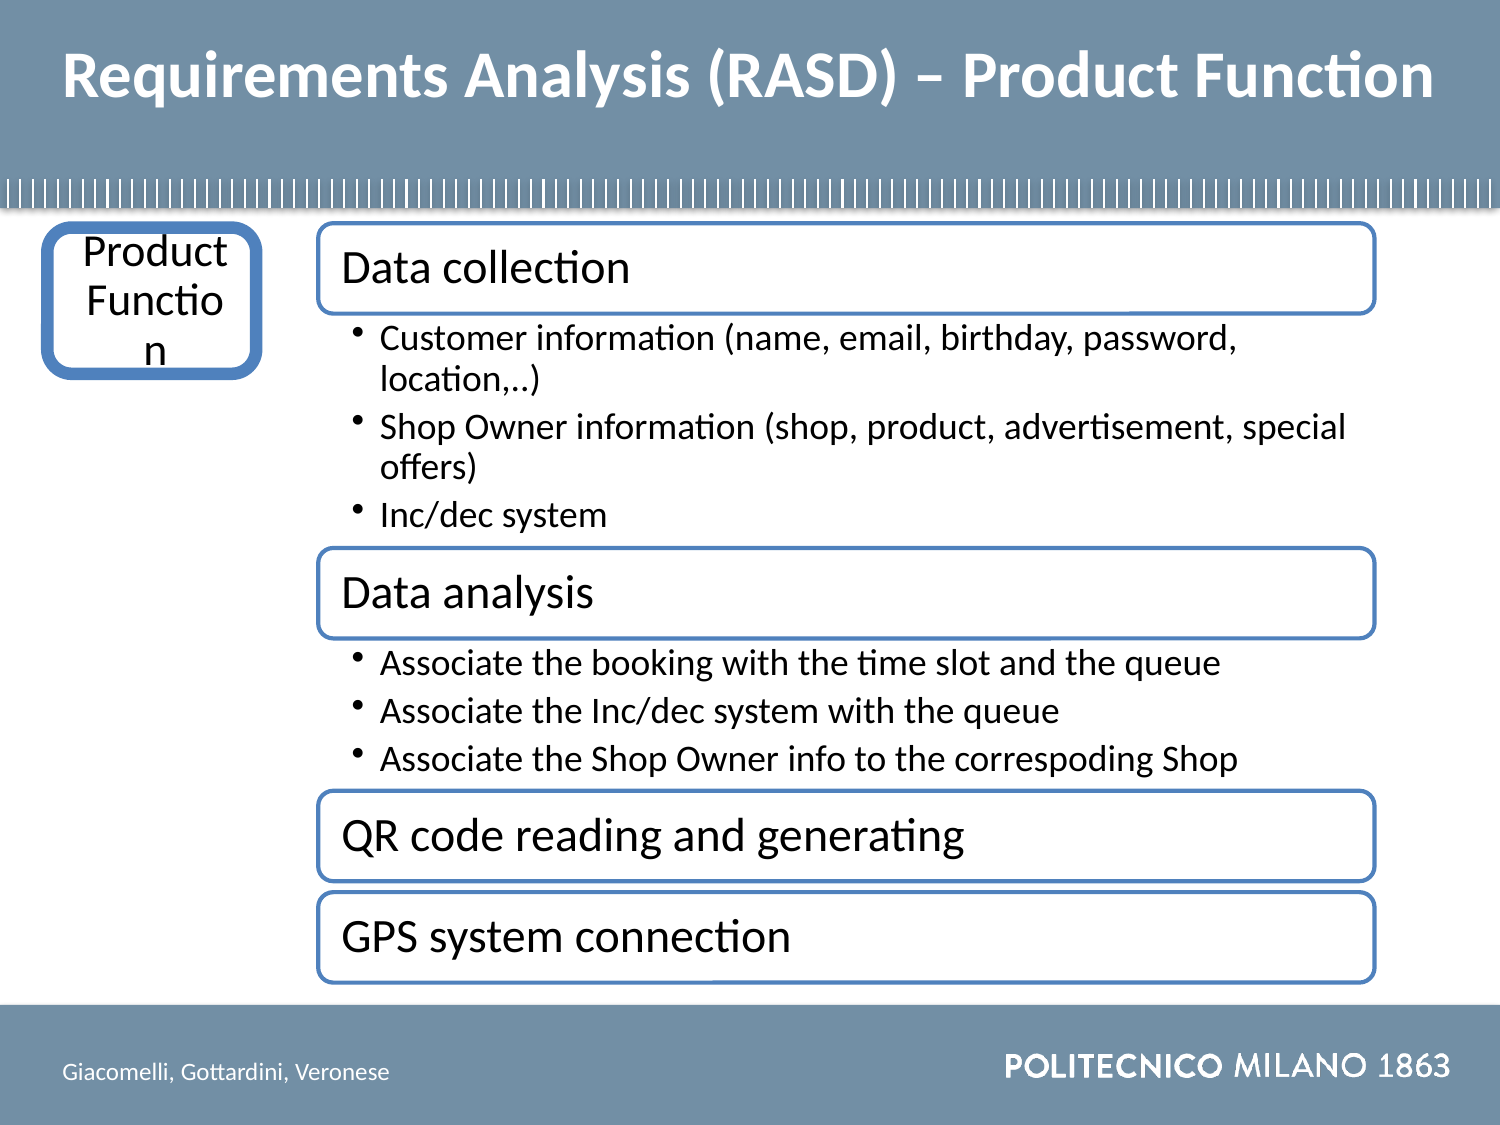

# Requirements Analysis (RASD) – Product Function

Product Function
Data collection
Customer information (name, email, birthday, password, location,..)
Shop Owner information (shop, product, advertisement, special offers)
Inc/dec system
Data analysis
Associate the booking with the time slot and the queue
Associate the Inc/dec system with the queue
Associate the Shop Owner info to the correspoding Shop
QR code reading and generating
GPS system connection
Giacomelli, Gottardini, Veronese